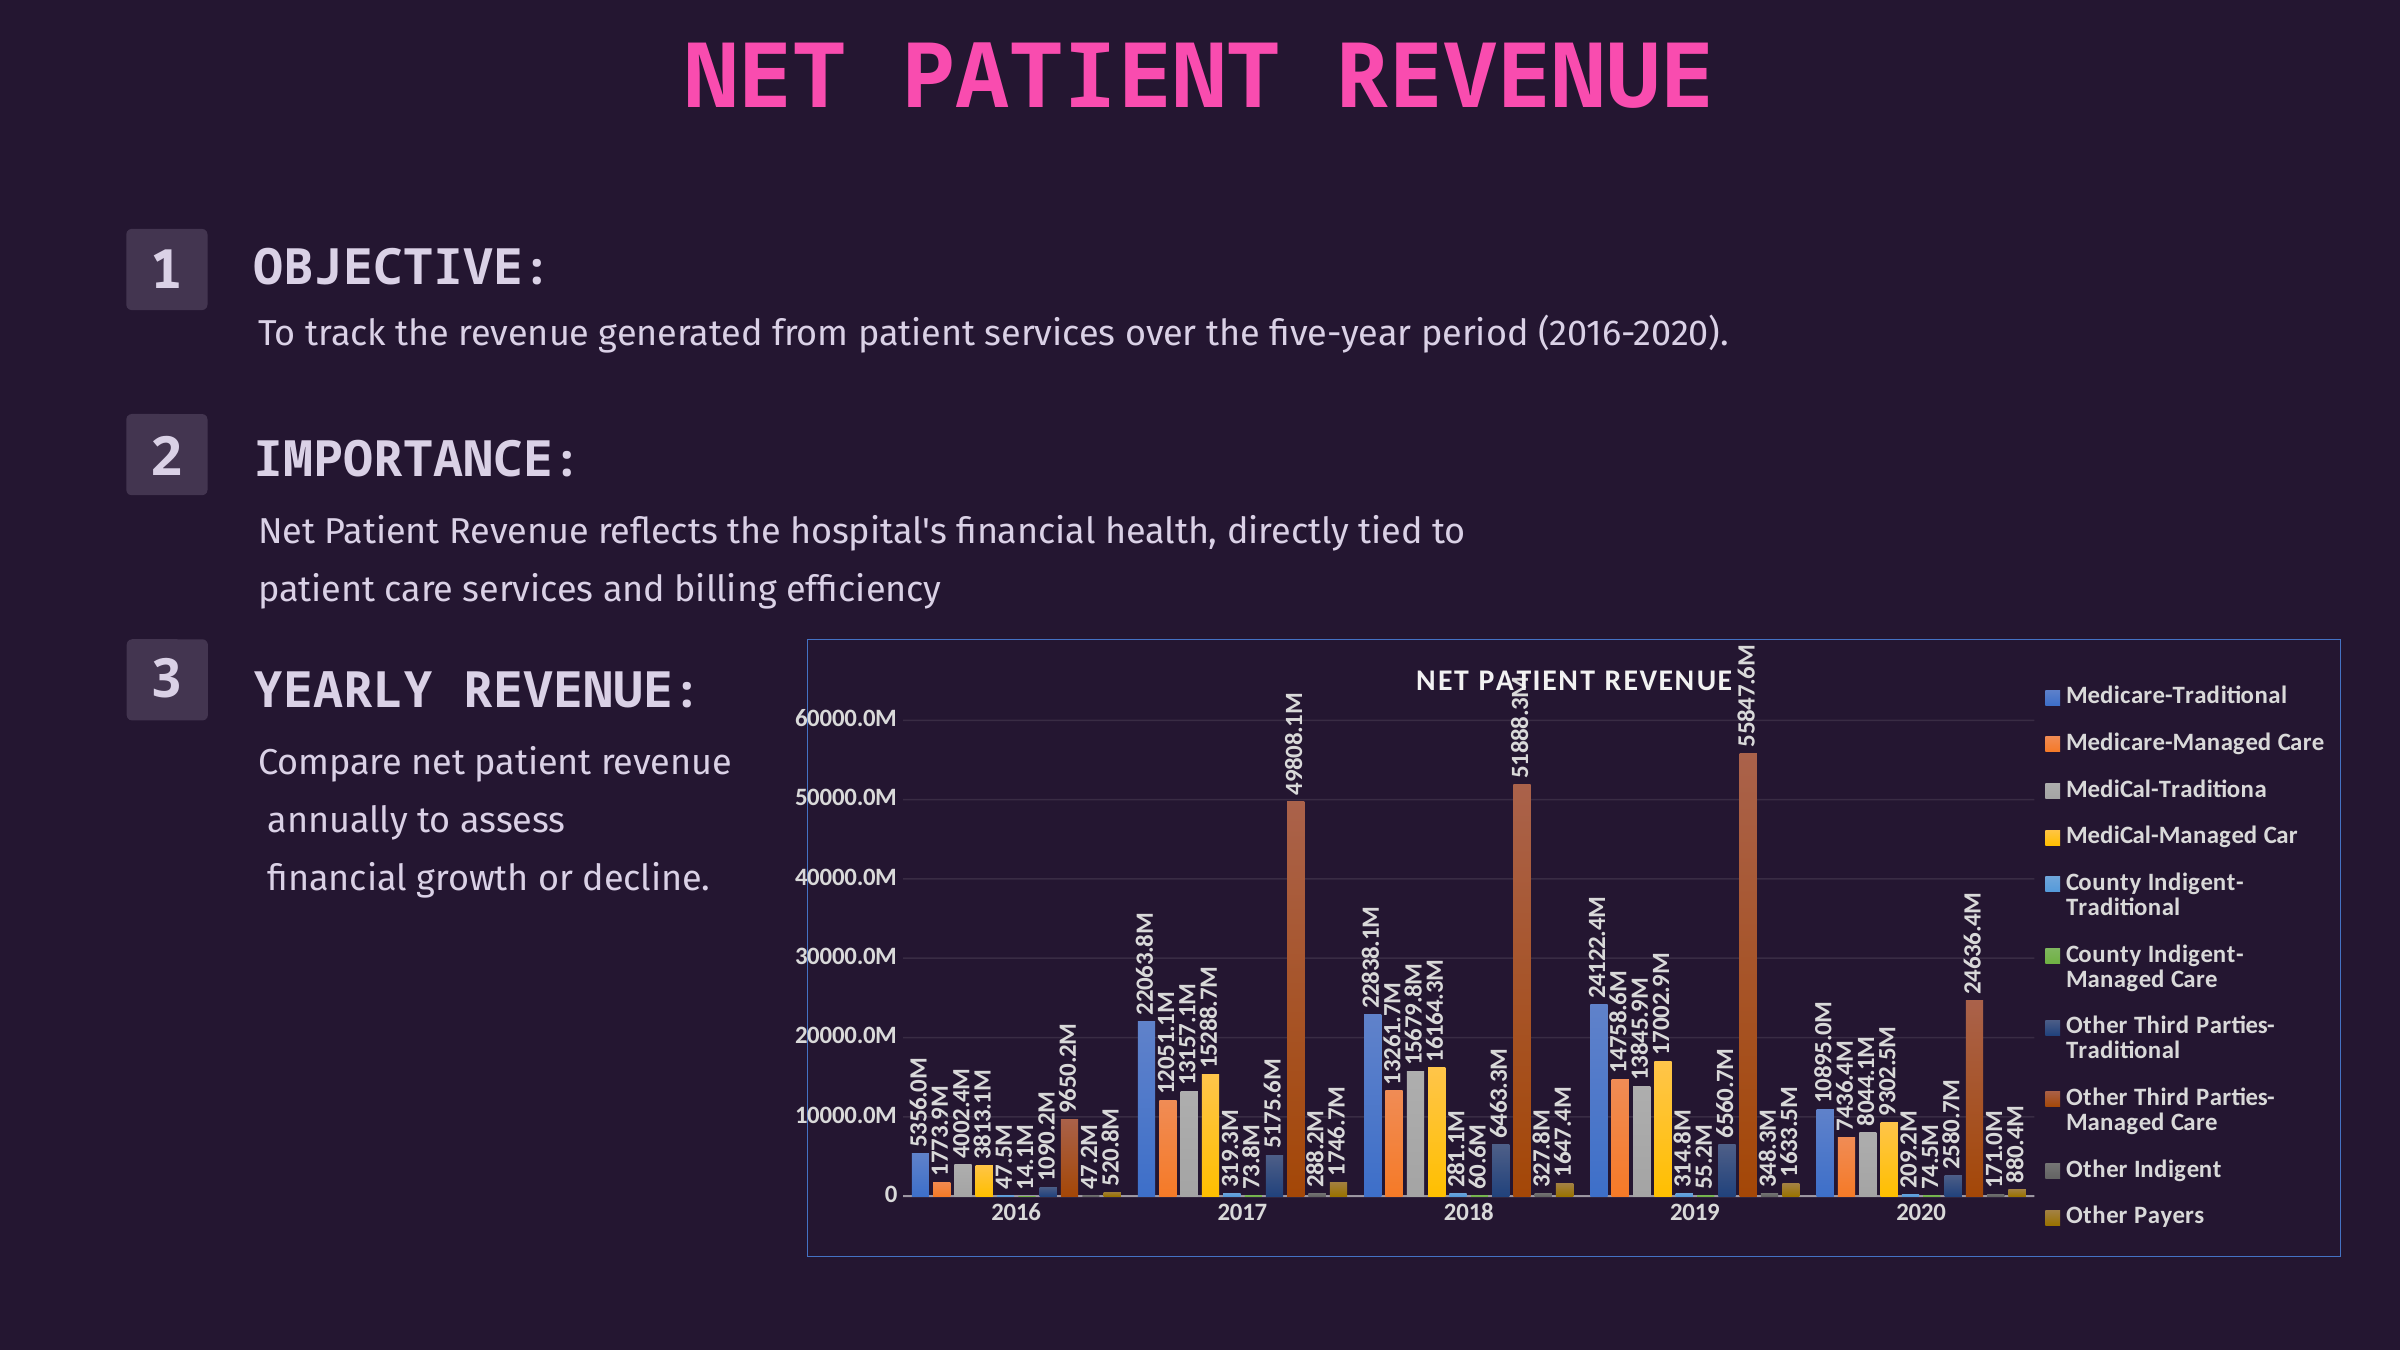

NET PATIENT REVENUE
TOTAL DISCHARGE

[unsupported chart]

OBJECTIVE:
1
To track the revenue generated from patient services over the five-year period (2016-2020).

IMPORTANCE:
2
Net Patient Revenue reflects the hospital's financial health, directly tied to
patient care services and billing efficiency

### Chart: NET PATIENT REVENUE

| Category | Medicare-Traditional | Medicare-Managed Care | MediCal-Traditiona | MediCal-Managed Car | County Indigent-Traditional | County Indigent-Managed Care | Other Third Parties-Traditional | Other Third Parties-Managed Care | Other Indigent | Other Payers |
|---|---|---|---|---|---|---|---|---|---|---|
| 2016 | 5355999930.0 | 1773884854.0 | 4002403648.0 | 3813059738.0 | 47498922.0 | 14112866.0 | 1090226227.0 | 9650173366.0 | 47206756.0 | 520819860.0 |
| 2017 | 22063829030.0 | 12051104519.0 | 13157147539.0 | 15288729498.0 | 319258069.0 | 73844502.0 | 5175606478.0 | 49808133245.0 | 288222693.0 | 1746665284.0 |
| 2018 | 22838056856.0 | 13261734142.0 | 15679783095.0 | 16164286586.0 | 281097358.0 | 60607463.0 | 6463260482.0 | 51888283071.0 | 327761530.0 | 1647385421.0 |
| 2019 | 24122410446.0 | 14758575831.0 | 13845906565.0 | 17002939055.0 | 314773634.0 | 55167643.0 | 6560741360.0 | 55847603781.0 | 348345159.0 | 1633502904.0 |
| 2020 | 10894999577.0 | 7436432801.0 | 8044148012.0 | 9302520537.0 | 209237116.0 | 74490804.0 | 2580720020.0 | 24636360284.0 | 170987324.0 | 880399084.0 |
3
YEARLY REVENUE:
Compare net patient revenue
 annually to assess
 financial growth or decline.